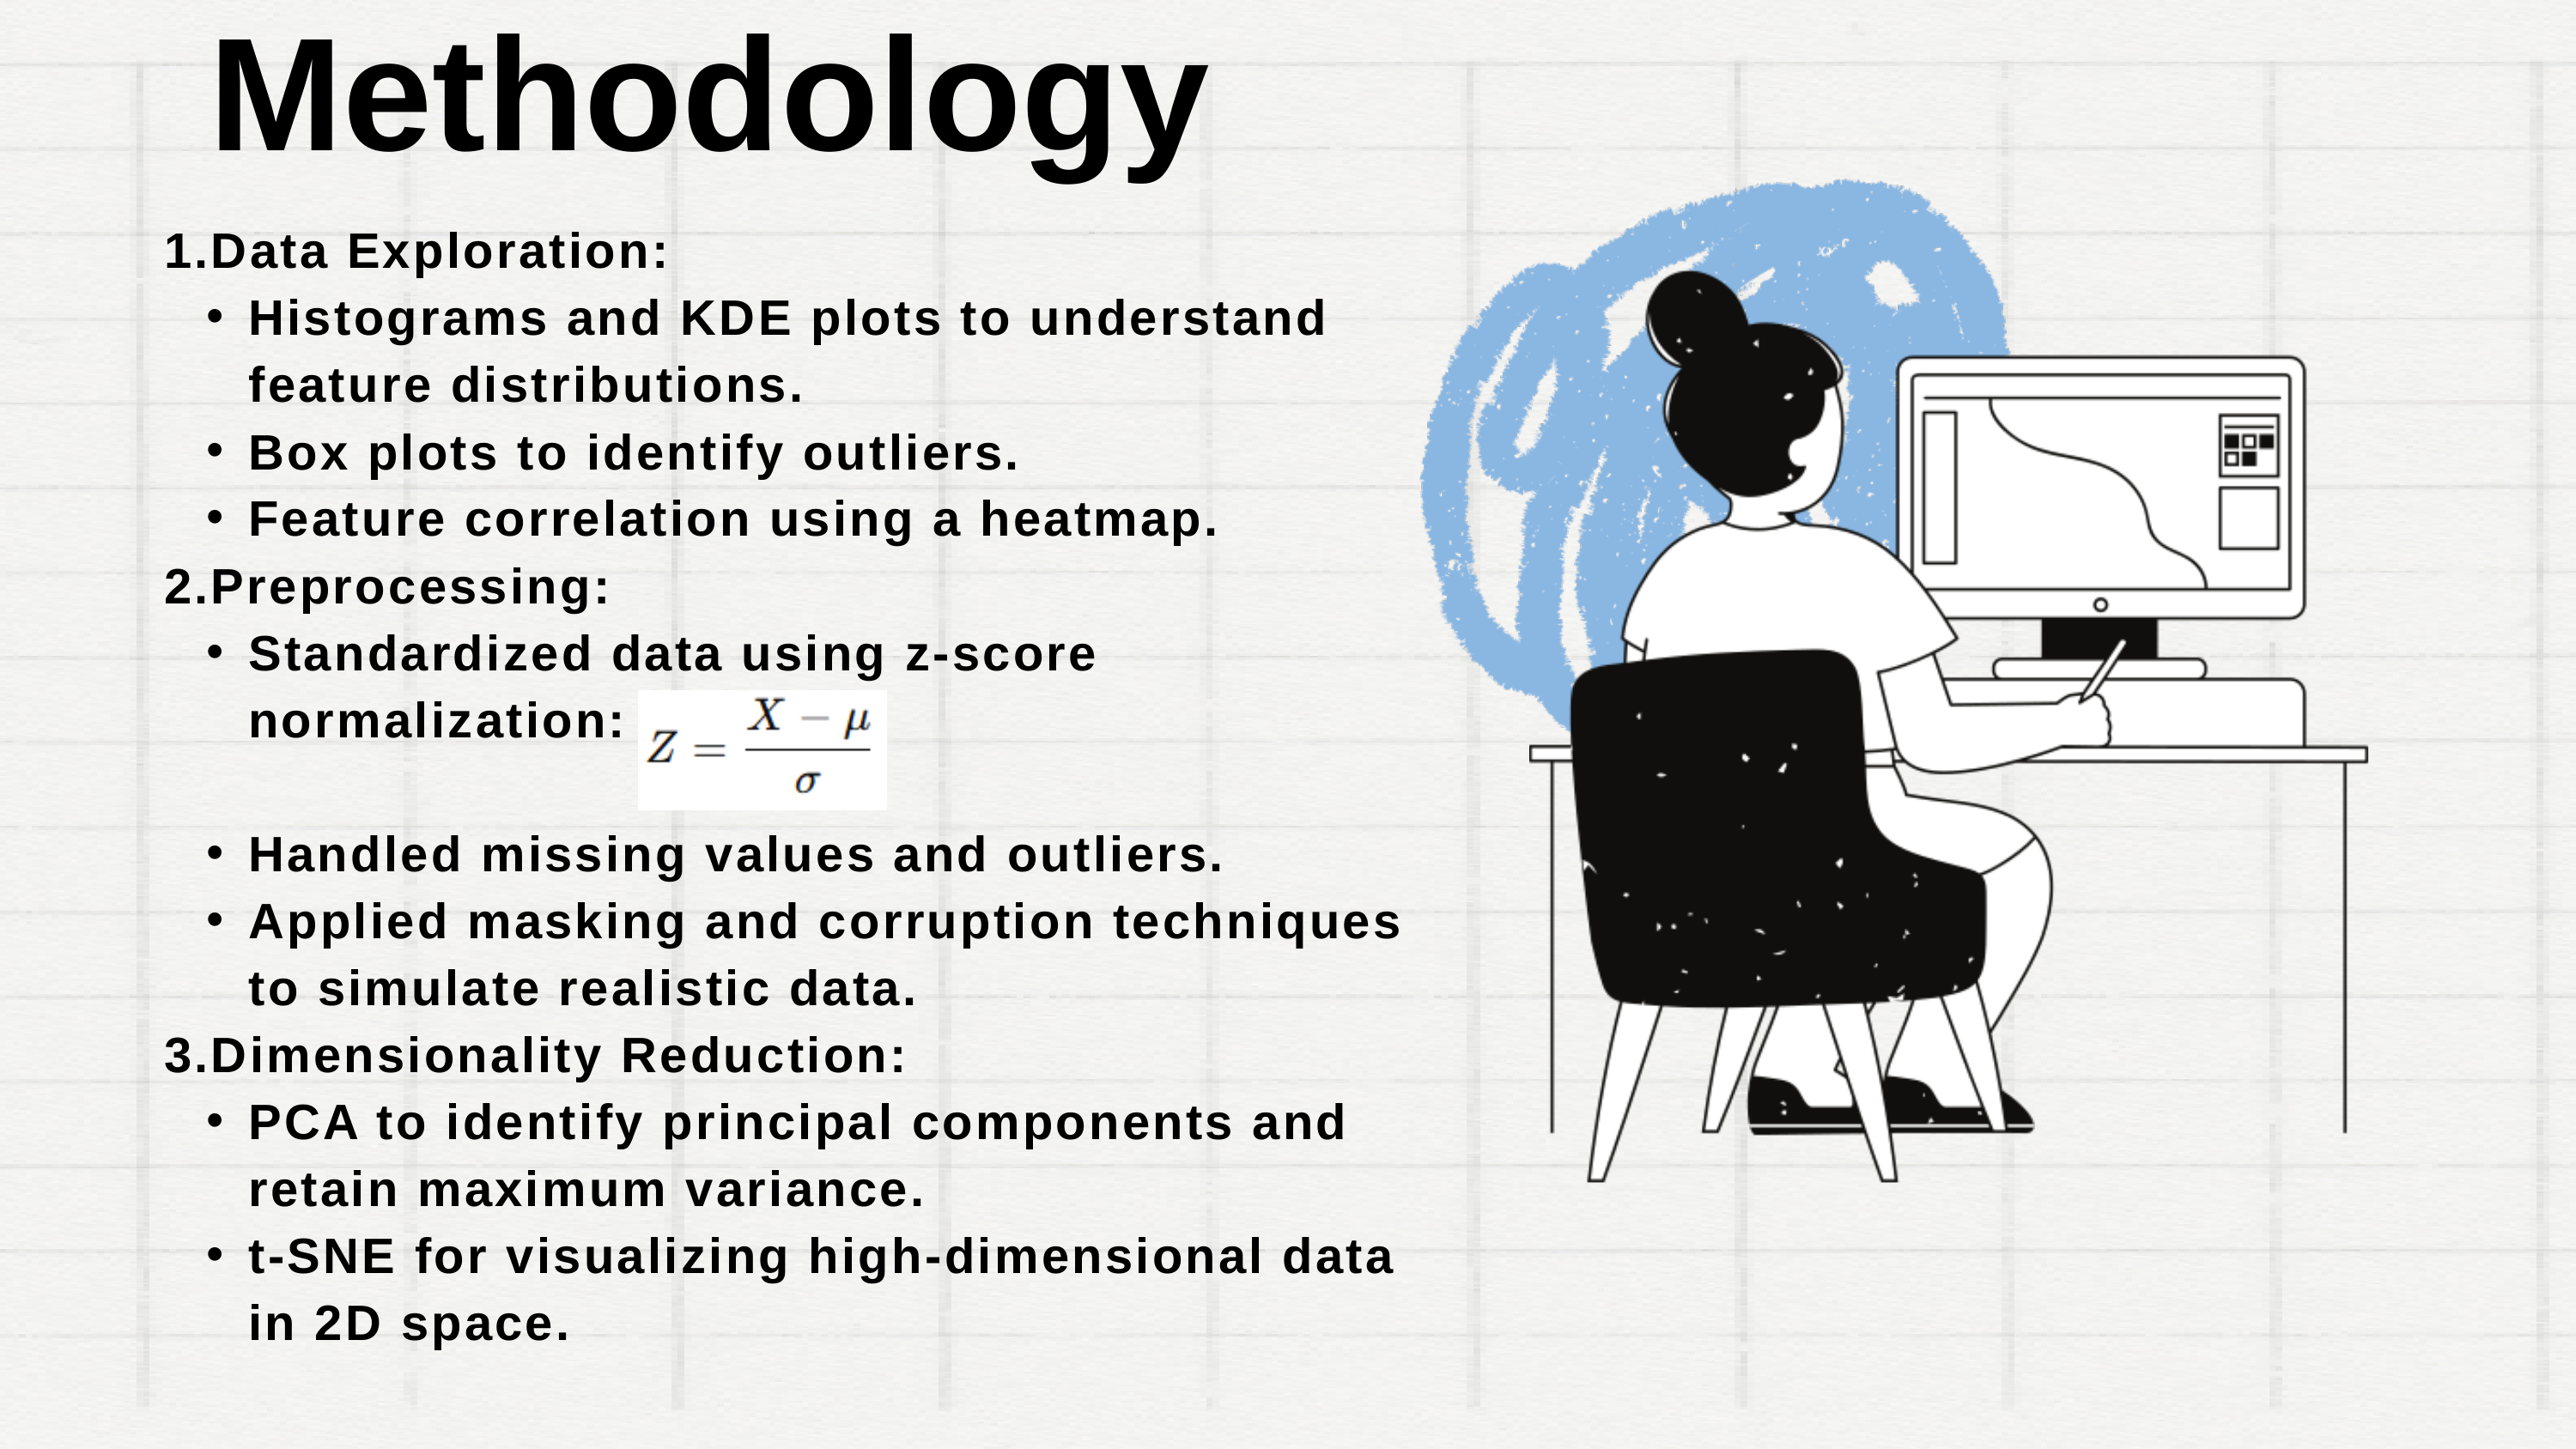

Methodology

1.Data Exploration:
Histograms and KDE plots to understand feature distributions.
Box plots to identify outliers.
Feature correlation using a heatmap.
2.Preprocessing:
Standardized data using z-score normalization:

Handled missing values and outliers.
Applied masking and corruption techniques to simulate realistic data.
3.Dimensionality Reduction:
PCA to identify principal components and retain maximum variance.
t-SNE for visualizing high-dimensional data in 2D space.